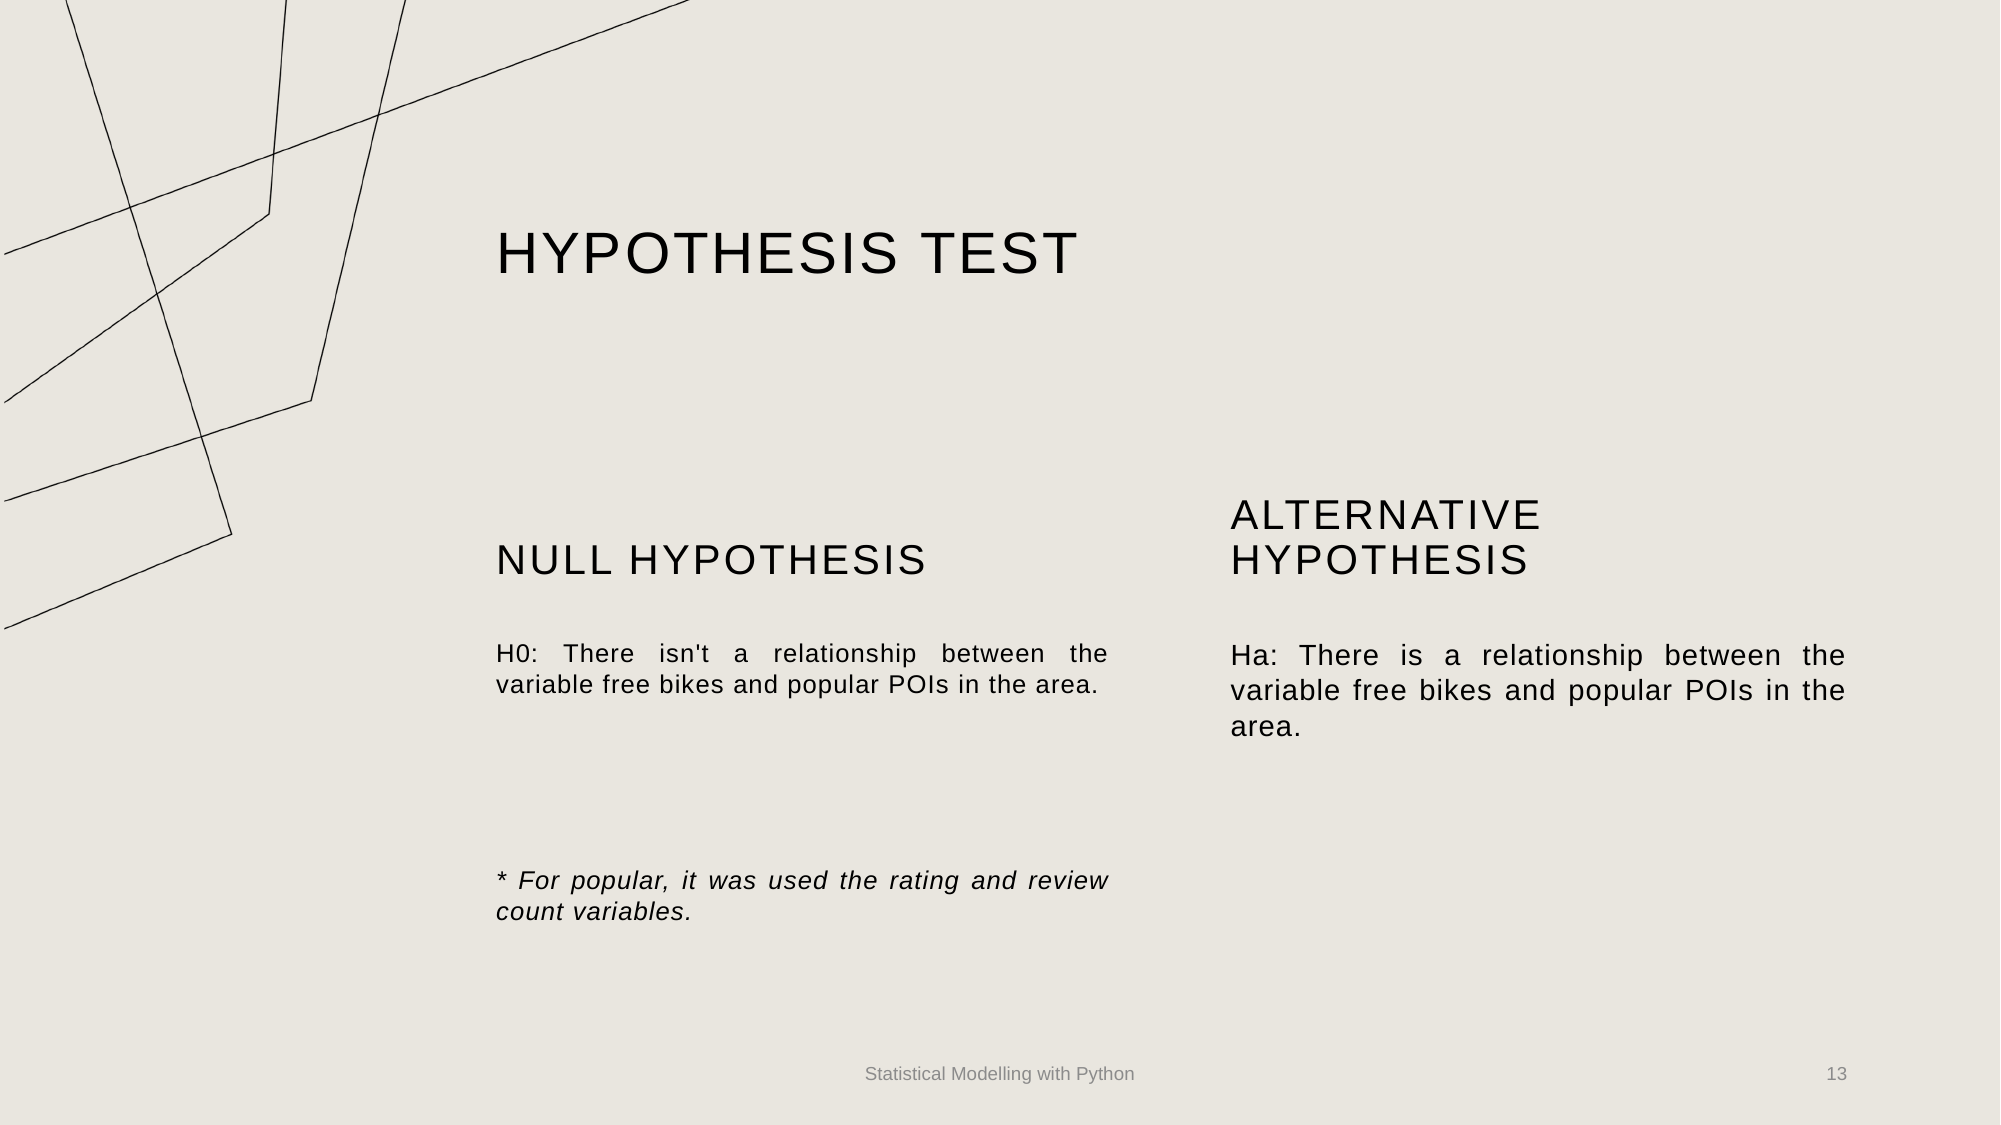

# Hypothesis test
NULL HYPOTHESIS
ALTERNATIVE HYPOTHESIS
H0: There isn't a relationship between the variable free bikes and popular POIs in the area.

* For popular, it was used the rating and review count variables.
Ha: There is a relationship between the variable free bikes and popular POIs in the area.

Statistical Modelling with Python
13